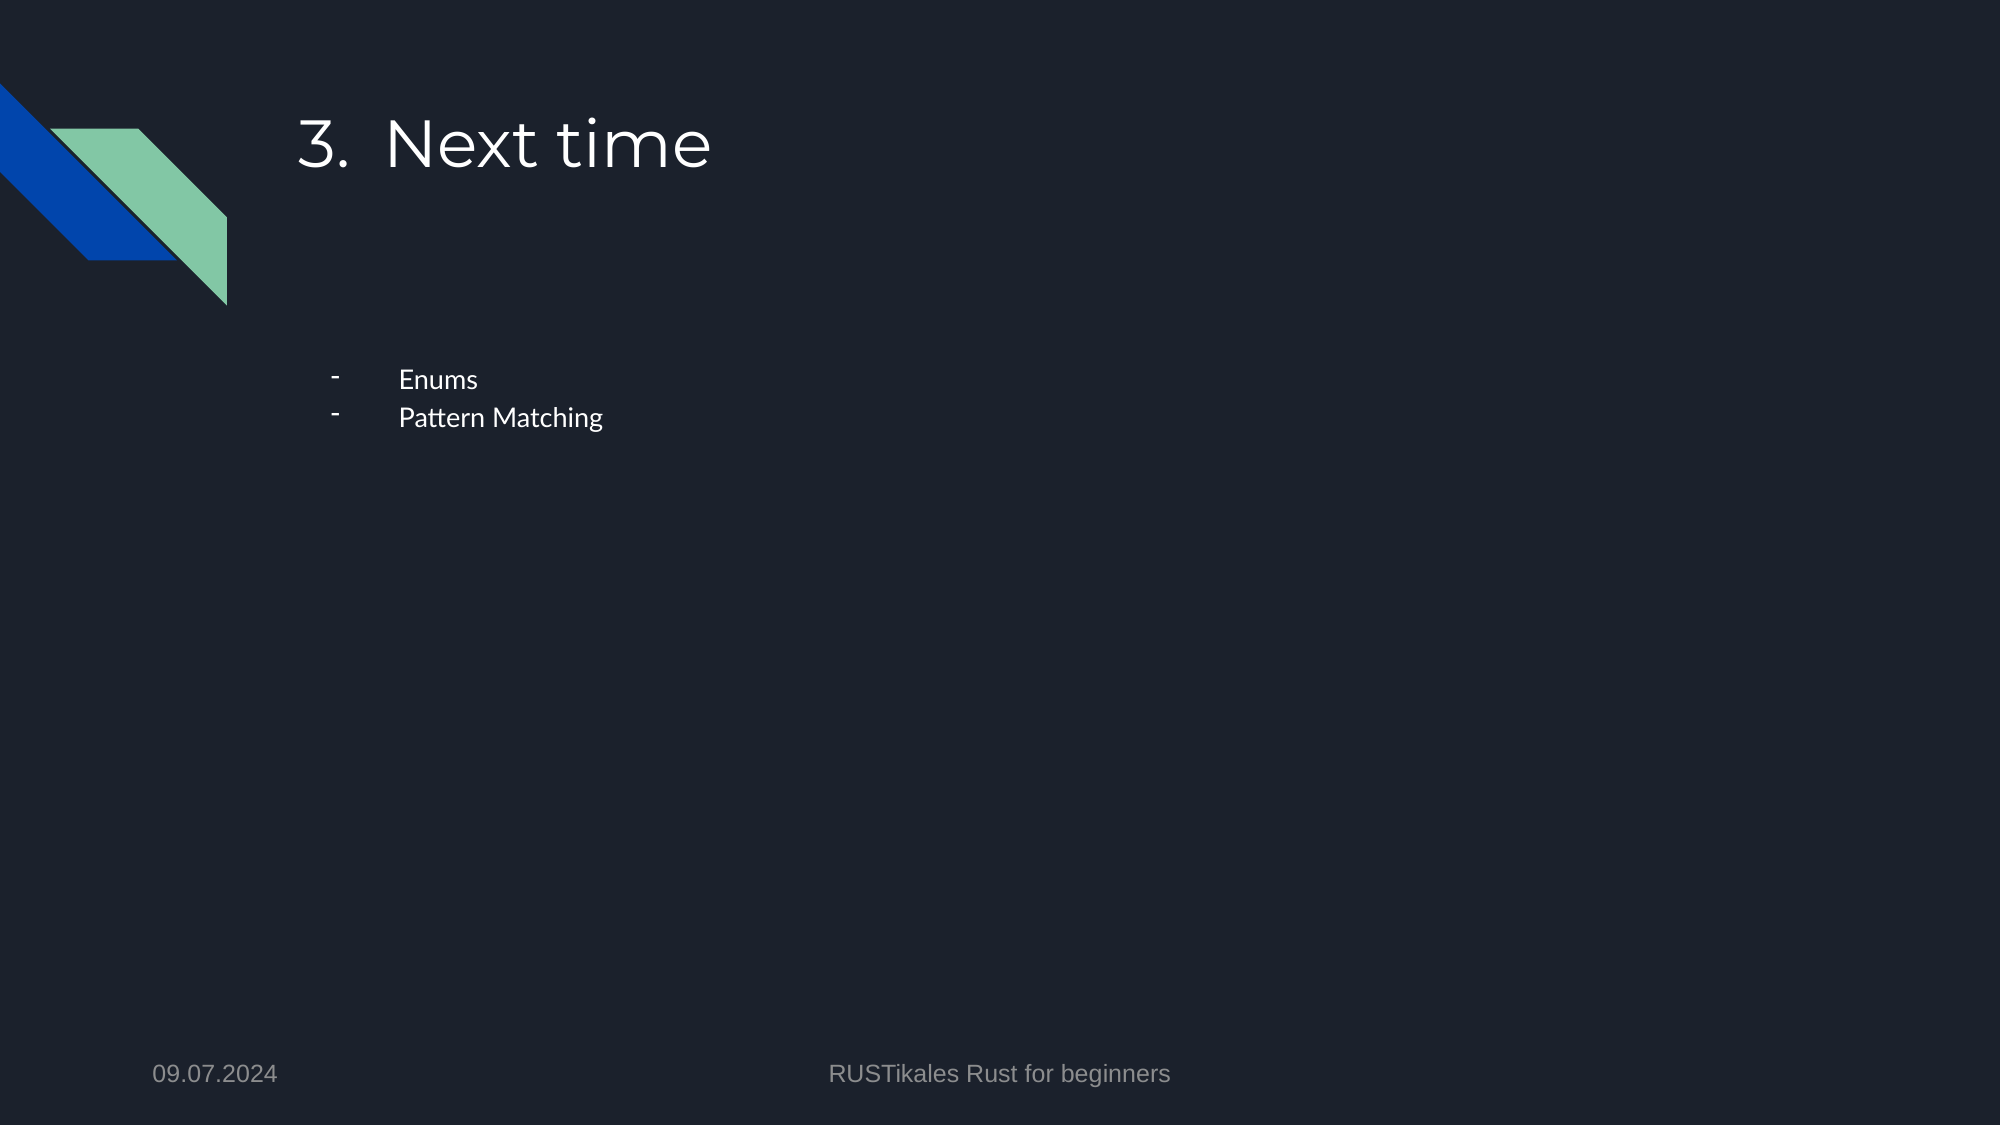

# Next time
Enums
Pattern Matching
09.07.2024
RUSTikales Rust for beginners